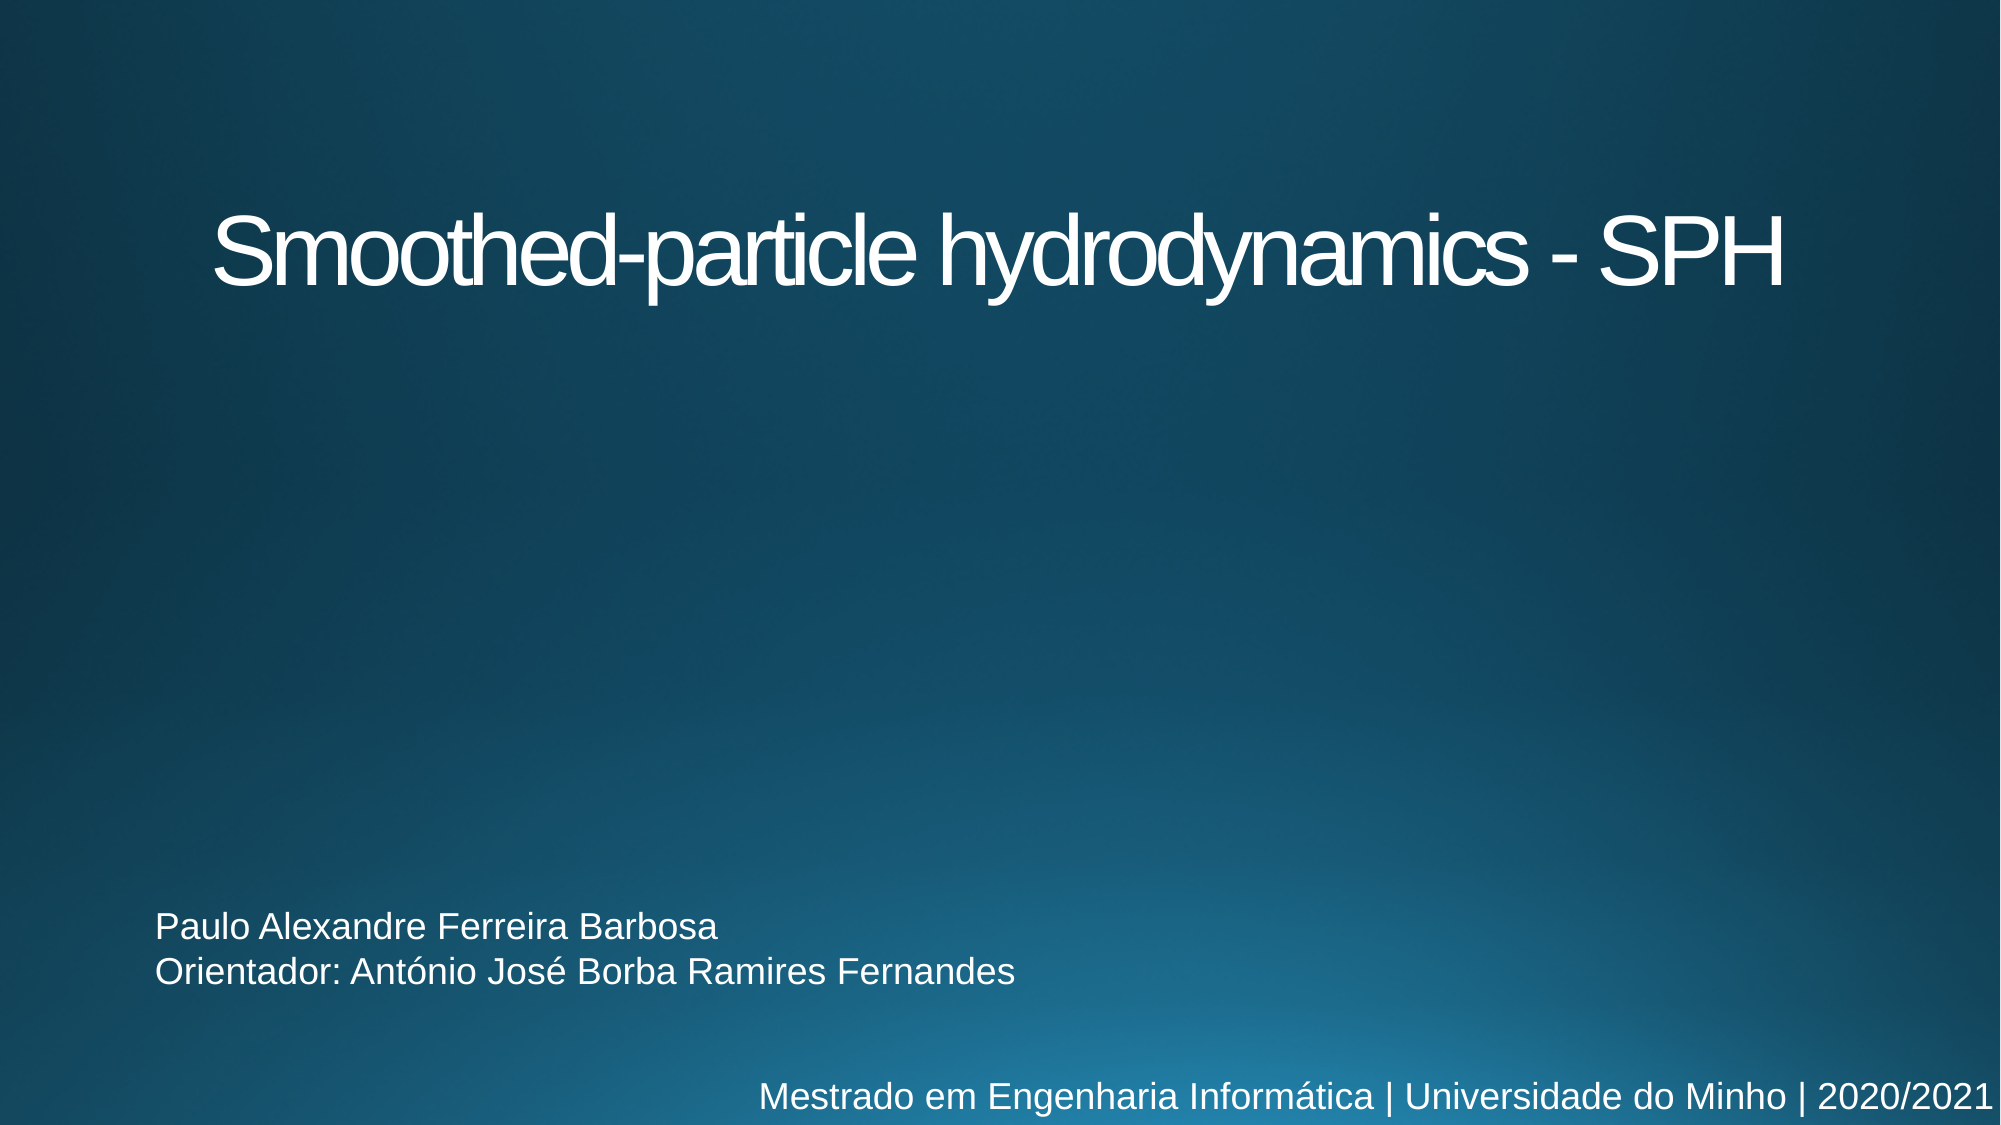

# Smoothed-particle hydrodynamics - SPH
Paulo Alexandre Ferreira Barbosa
Orientador: António José Borba Ramires Fernandes
Mestrado em Engenharia Informática | Universidade do Minho | 2020/2021